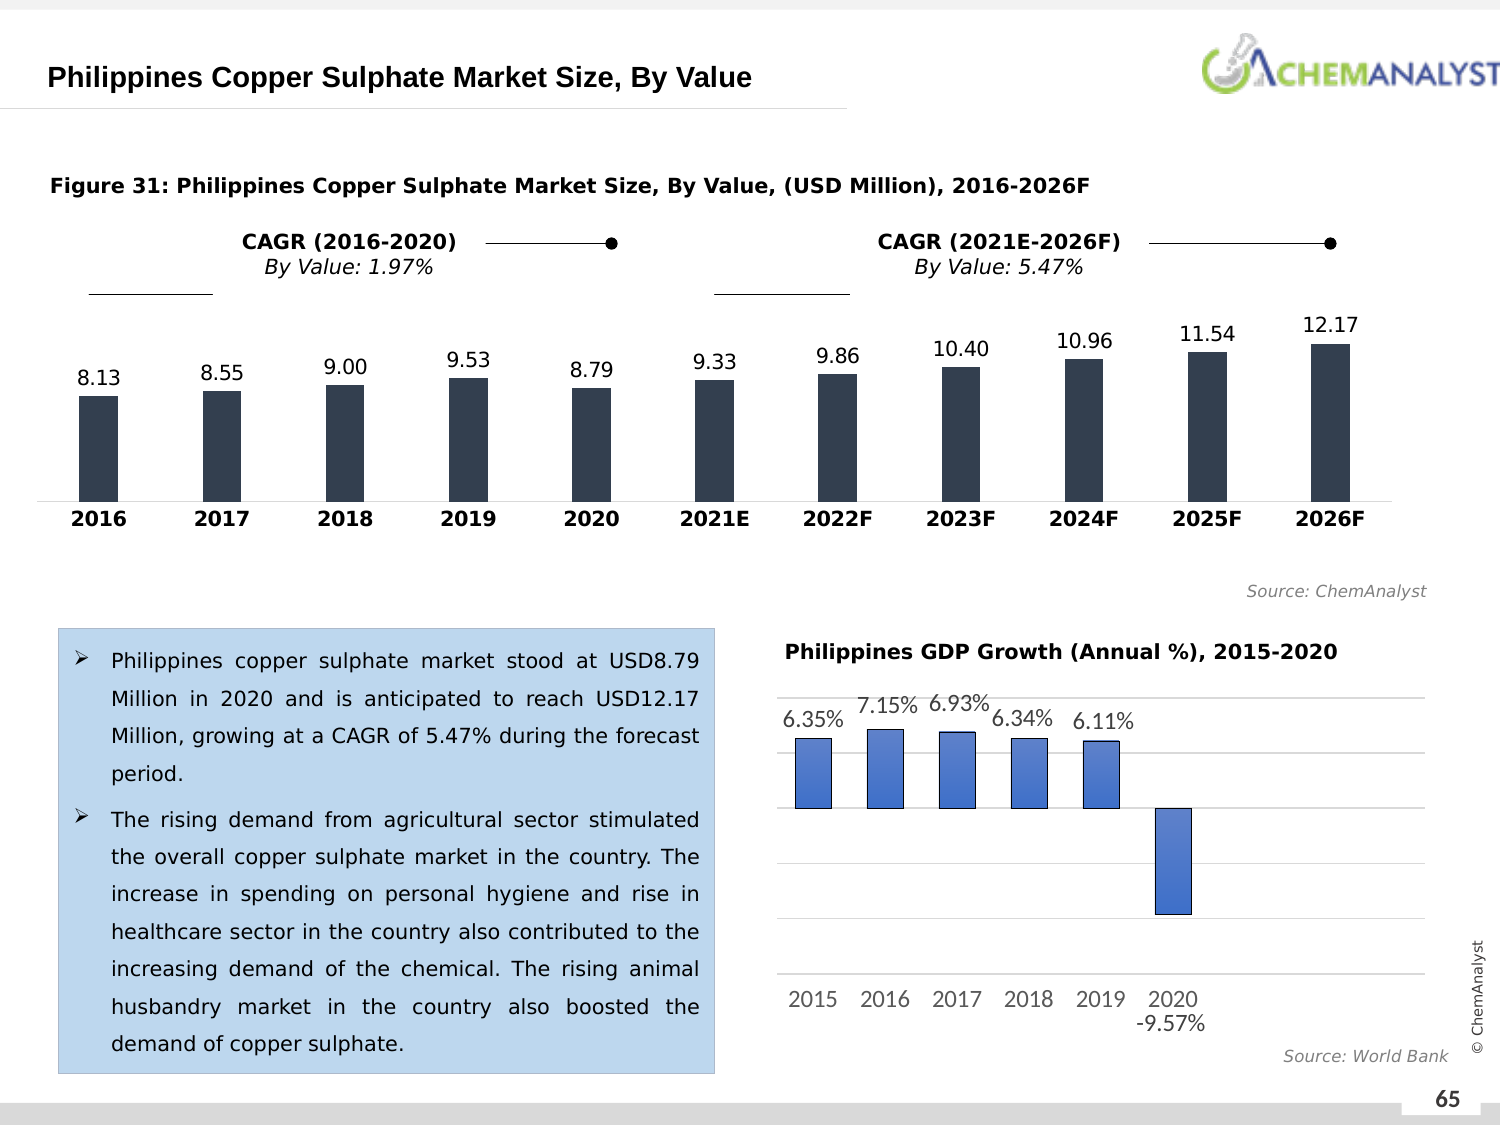

Philippines Copper Sulphate Market Size, By Value
Figure 31: Philippines Copper Sulphate Market Size, By Value, (USD Million), 2016-2026F
CAGR (2016-2020)
By Value: 1.97%
CAGR (2021E-2026F)
By Value: 5.47%

### Chart

| Category | By Value (USD Million) |
|---|---|
| 2016 | 8.126999999999999 |
| 2017 | 8.5498 |
| 2018 | 9.003400000000001 |
| 2019 | 9.526000000000002 |
| 2020 | 8.787528 |
| 2021E | 9.328000000000001 |
| 2022F | 9.8566 |
| 2023F | 10.395 |
| 2024F | 10.9641 |
| 2025F | 11.5416 |
| 2026F | 12.173699999999998 |
Source: ChemAnalyst
Philippines GDP Growth (Annual %), 2015-2020
Philippines copper sulphate market stood at USD8.79 Million in 2020 and is anticipated to reach USD12.17 Million, growing at a CAGR of 5.47% during the forecast period.
The rising demand from agricultural sector stimulated the overall copper sulphate market in the country. The increase in spending on personal hygiene and rise in healthcare sector in the country also contributed to the increasing demand of the chemical. The rising animal husbandry market in the country also boosted the demand of copper sulphate.

[unsupported chart]

Source: World Bank